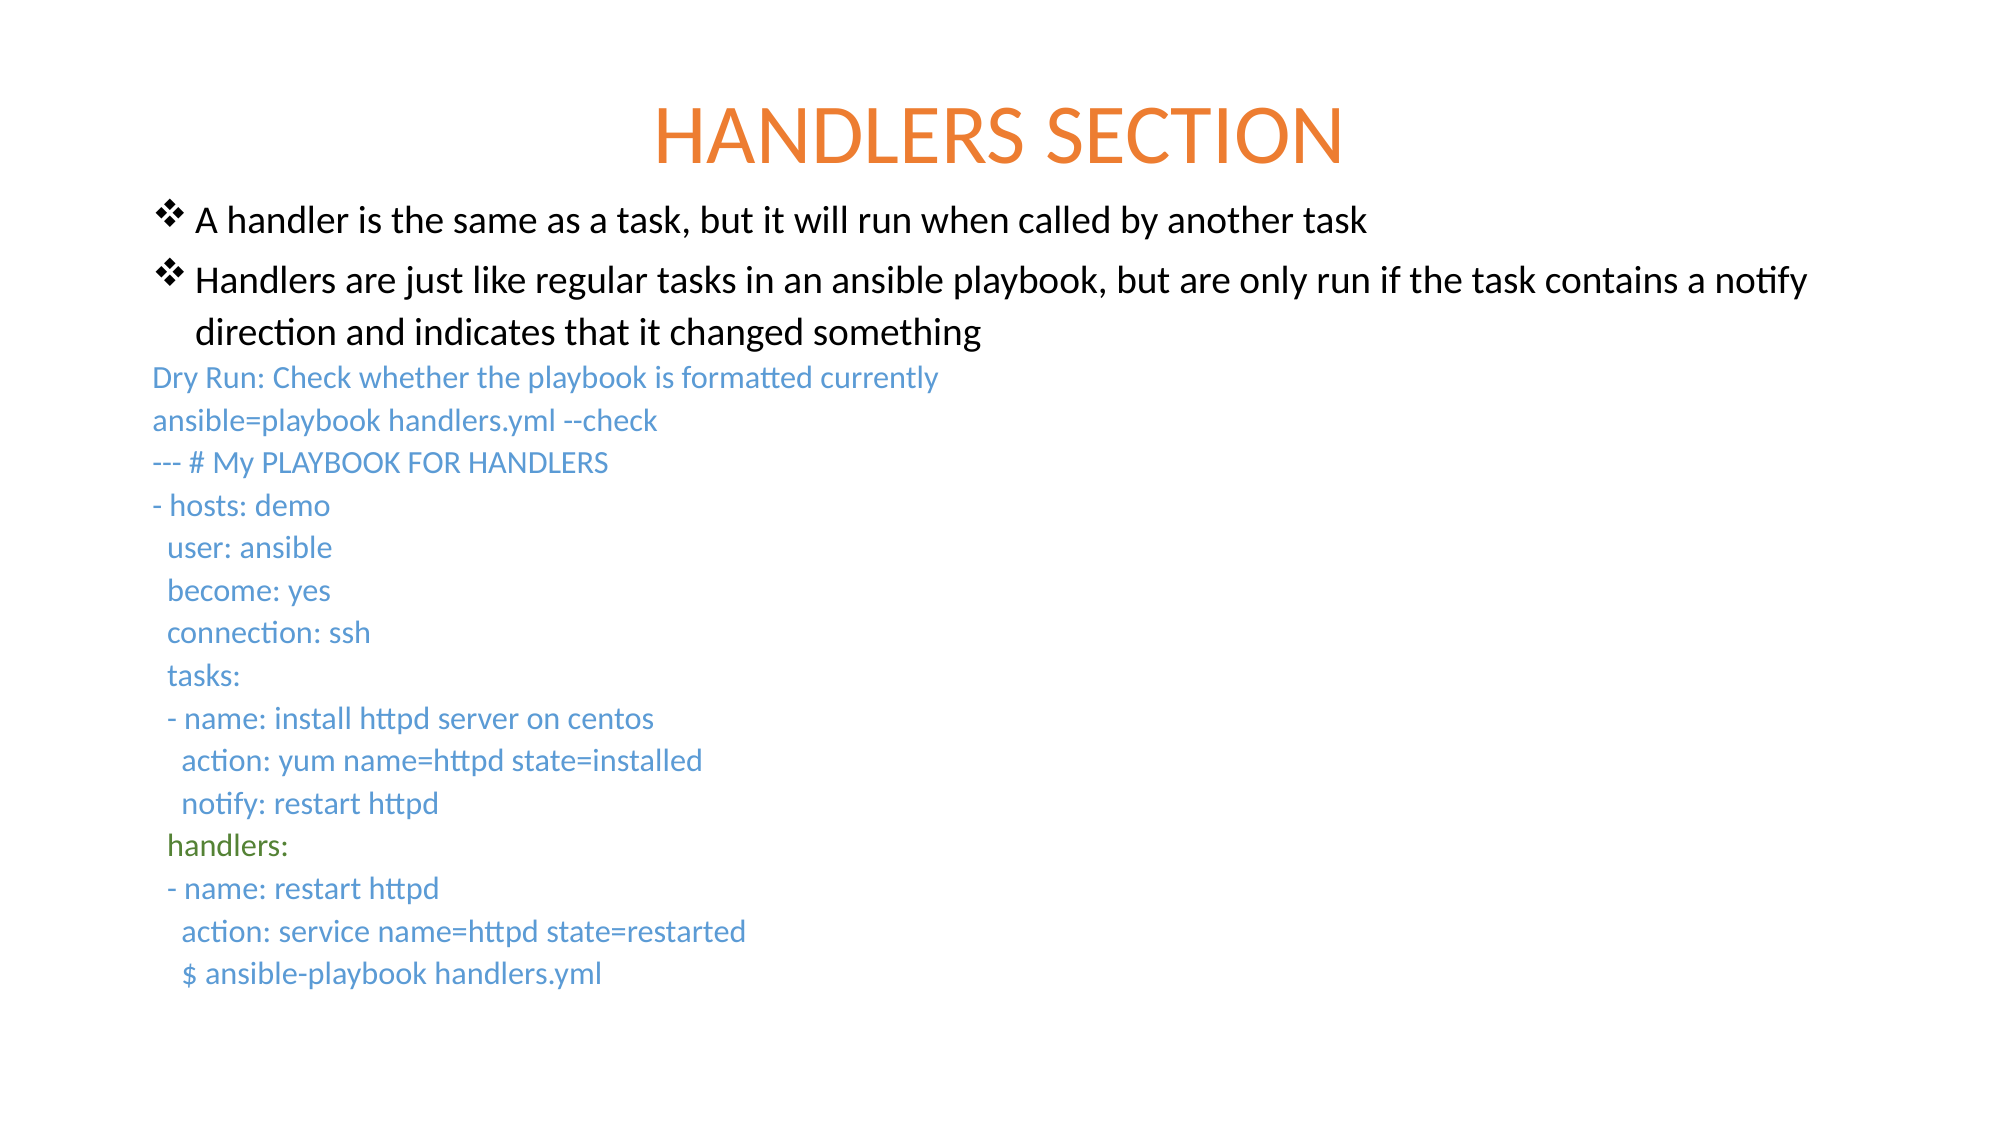

HANDLERS SECTION
A handler is the same as a task, but it will run when called by another task
Handlers are just like regular tasks in an ansible playbook, but are only run if the task contains a notify direction and indicates that it changed something
Dry Run: Check whether the playbook is formatted currently
ansible=playbook handlers.yml --check
--- # My PLAYBOOK FOR HANDLERS
- hosts: demo
  user: ansible
  become: yes
  connection: ssh
  tasks:
  - name: install httpd server on centos
    action: yum name=httpd state=installed
    notify: restart httpd
  handlers:
  - name: restart httpd
    action: service name=httpd state=restarted
    $ ansible-playbook handlers.yml